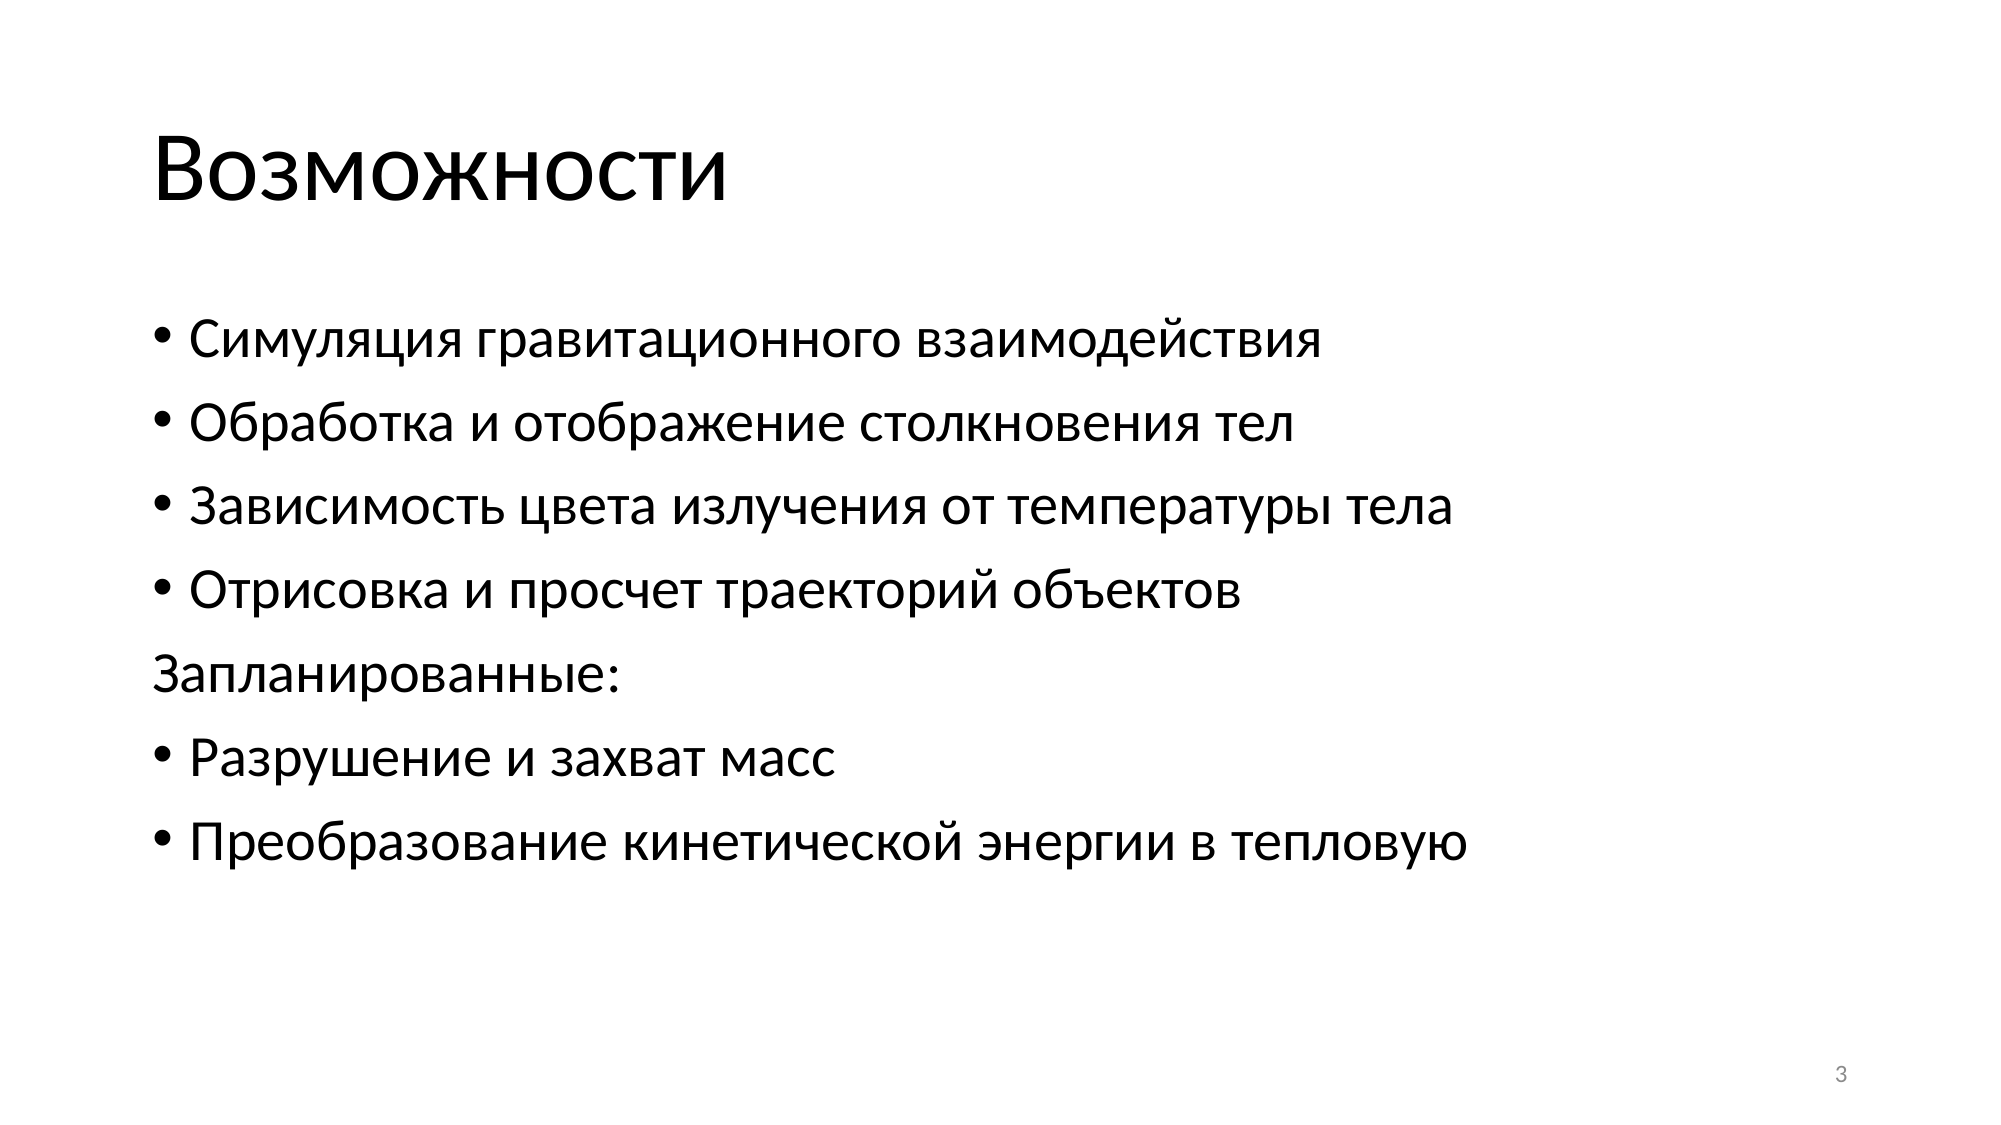

# Возможности
Симуляция гравитационного взаимодействия
Обработка и отображение столкновения тел
Зависимость цвета излучения от температуры тела
Отрисовка и просчет траекторий объектов
Запланированные:
Разрушение и захват масс
Преобразование кинетической энергии в тепловую

3